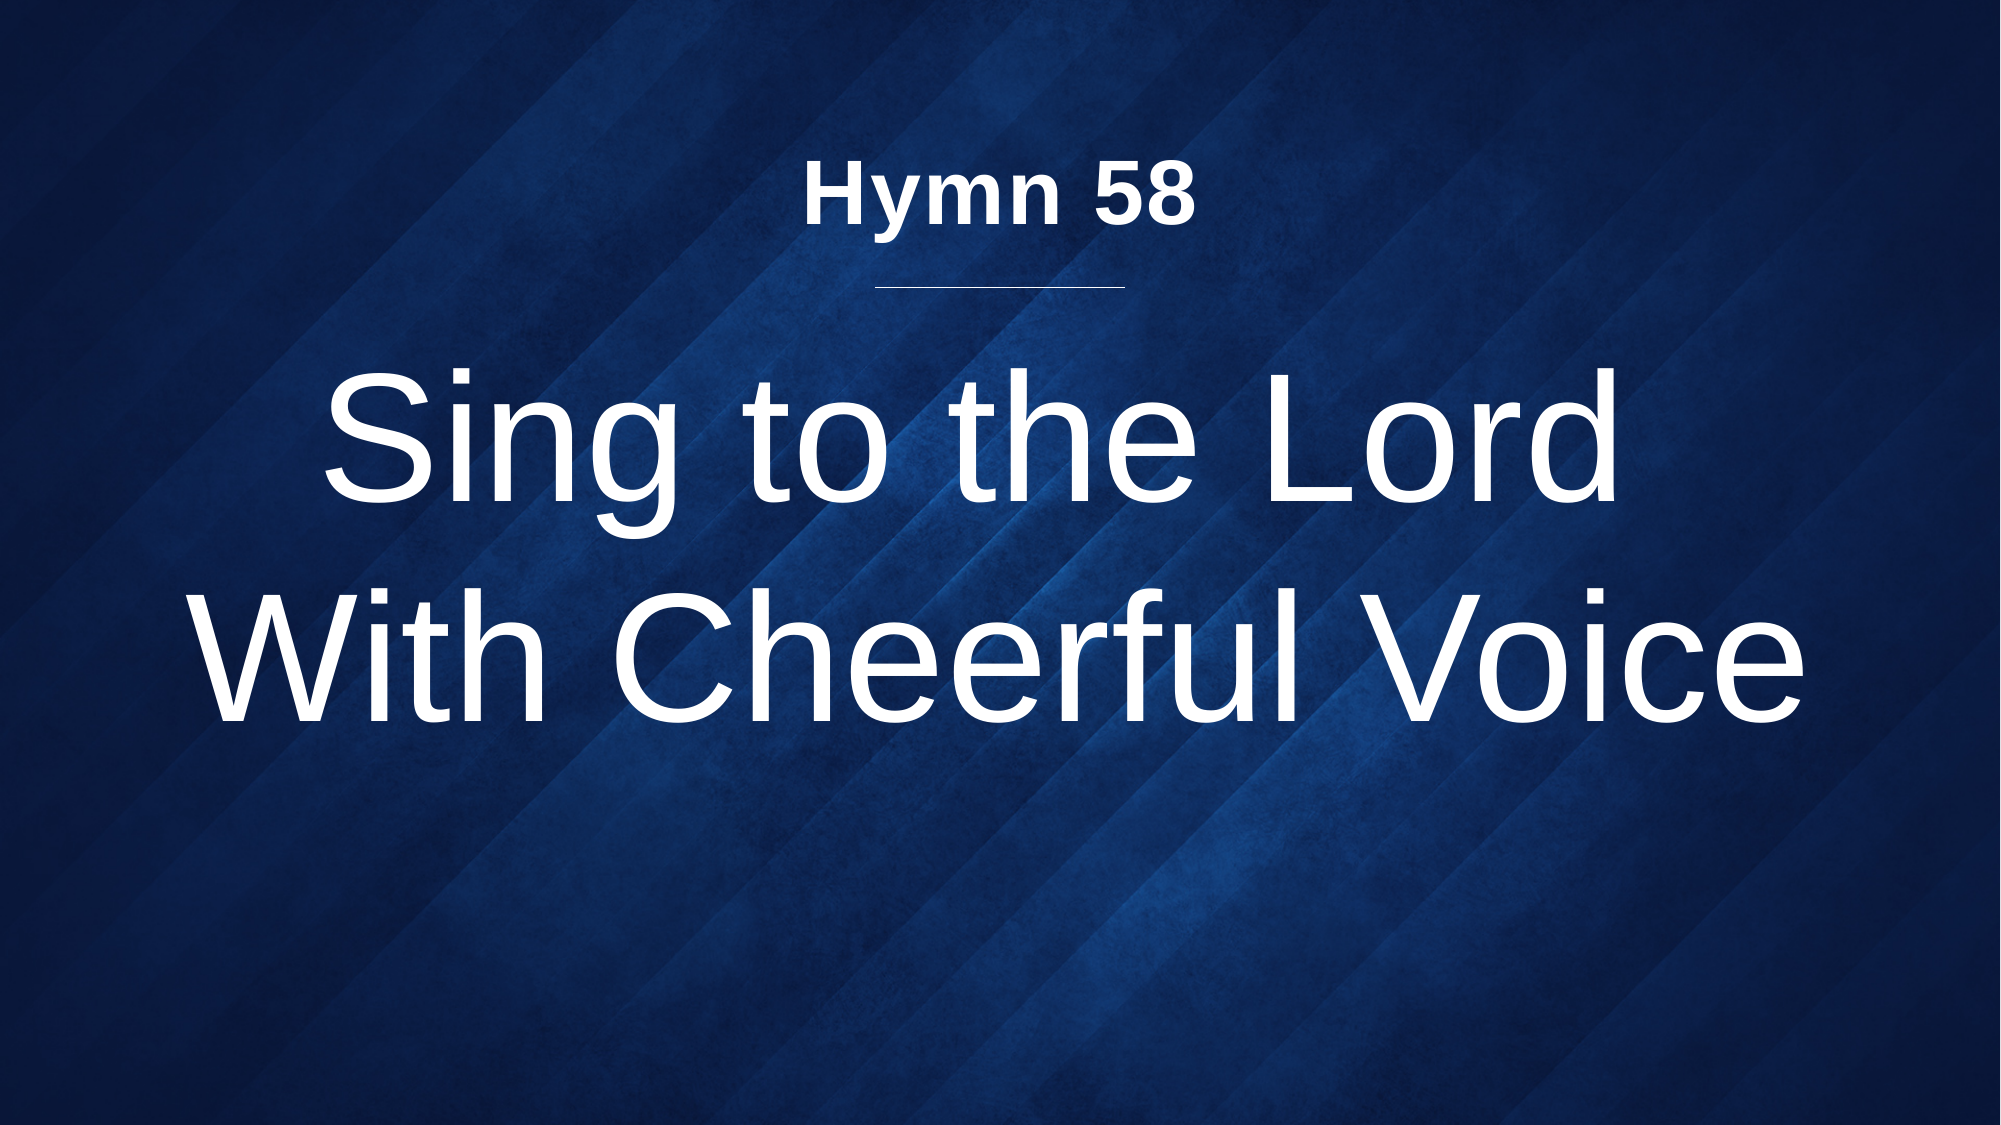

Hymn 58
# Sing to the Lord With Cheerful Voice